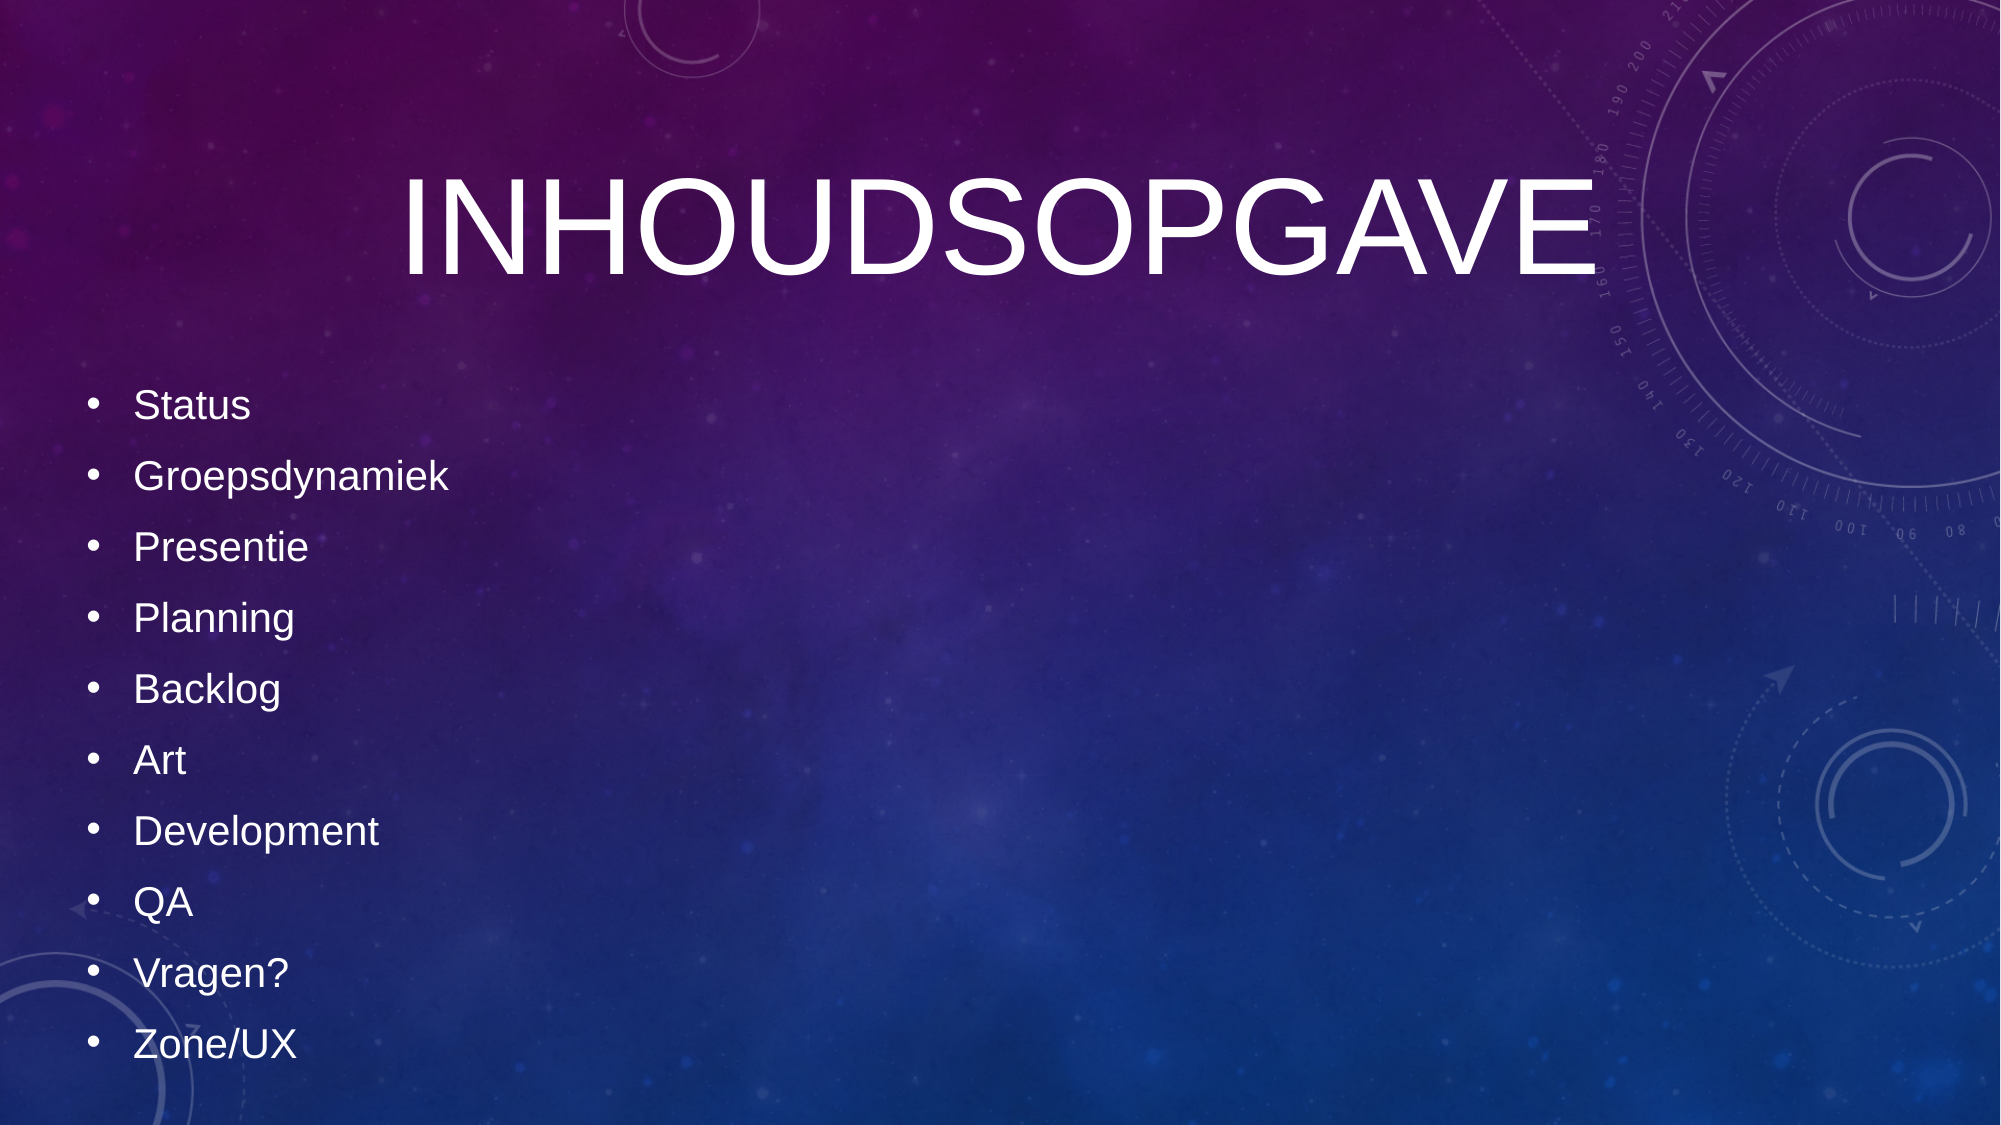

# Inhoudsopgave

Status
Groepsdynamiek
Presentie
Planning
Backlog
Art
Development
QA
Vragen?
Zone/UX